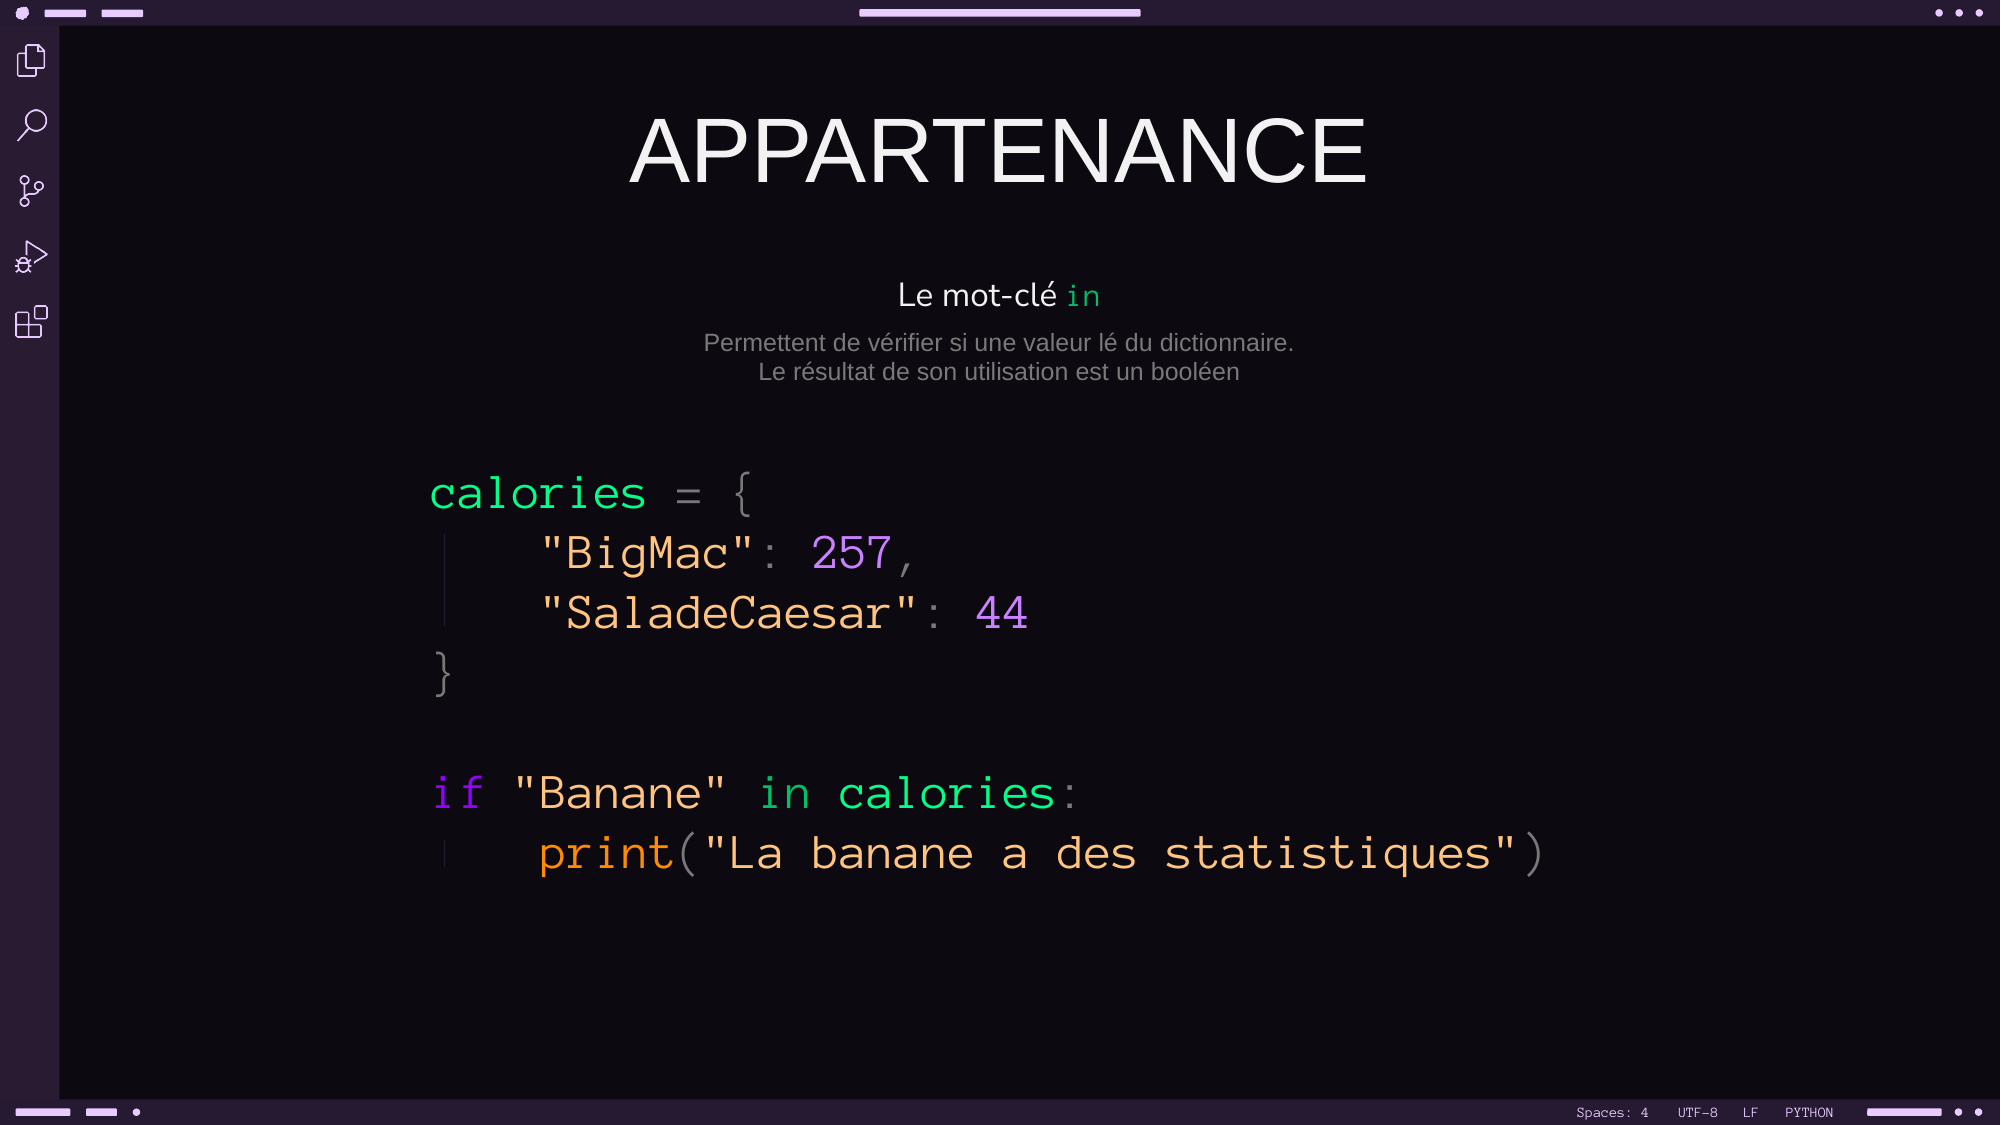

APPARTENANCE
Le mot-clé in
Permettent de vérifier si une valeur lé du dictionnaire. Le résultat de son utilisation est un booléen
calories = {
    "BigMac": 257,
    "SaladeCaesar": 44
}

if "Banane" in calories:
    print("La banane a des statistiques")